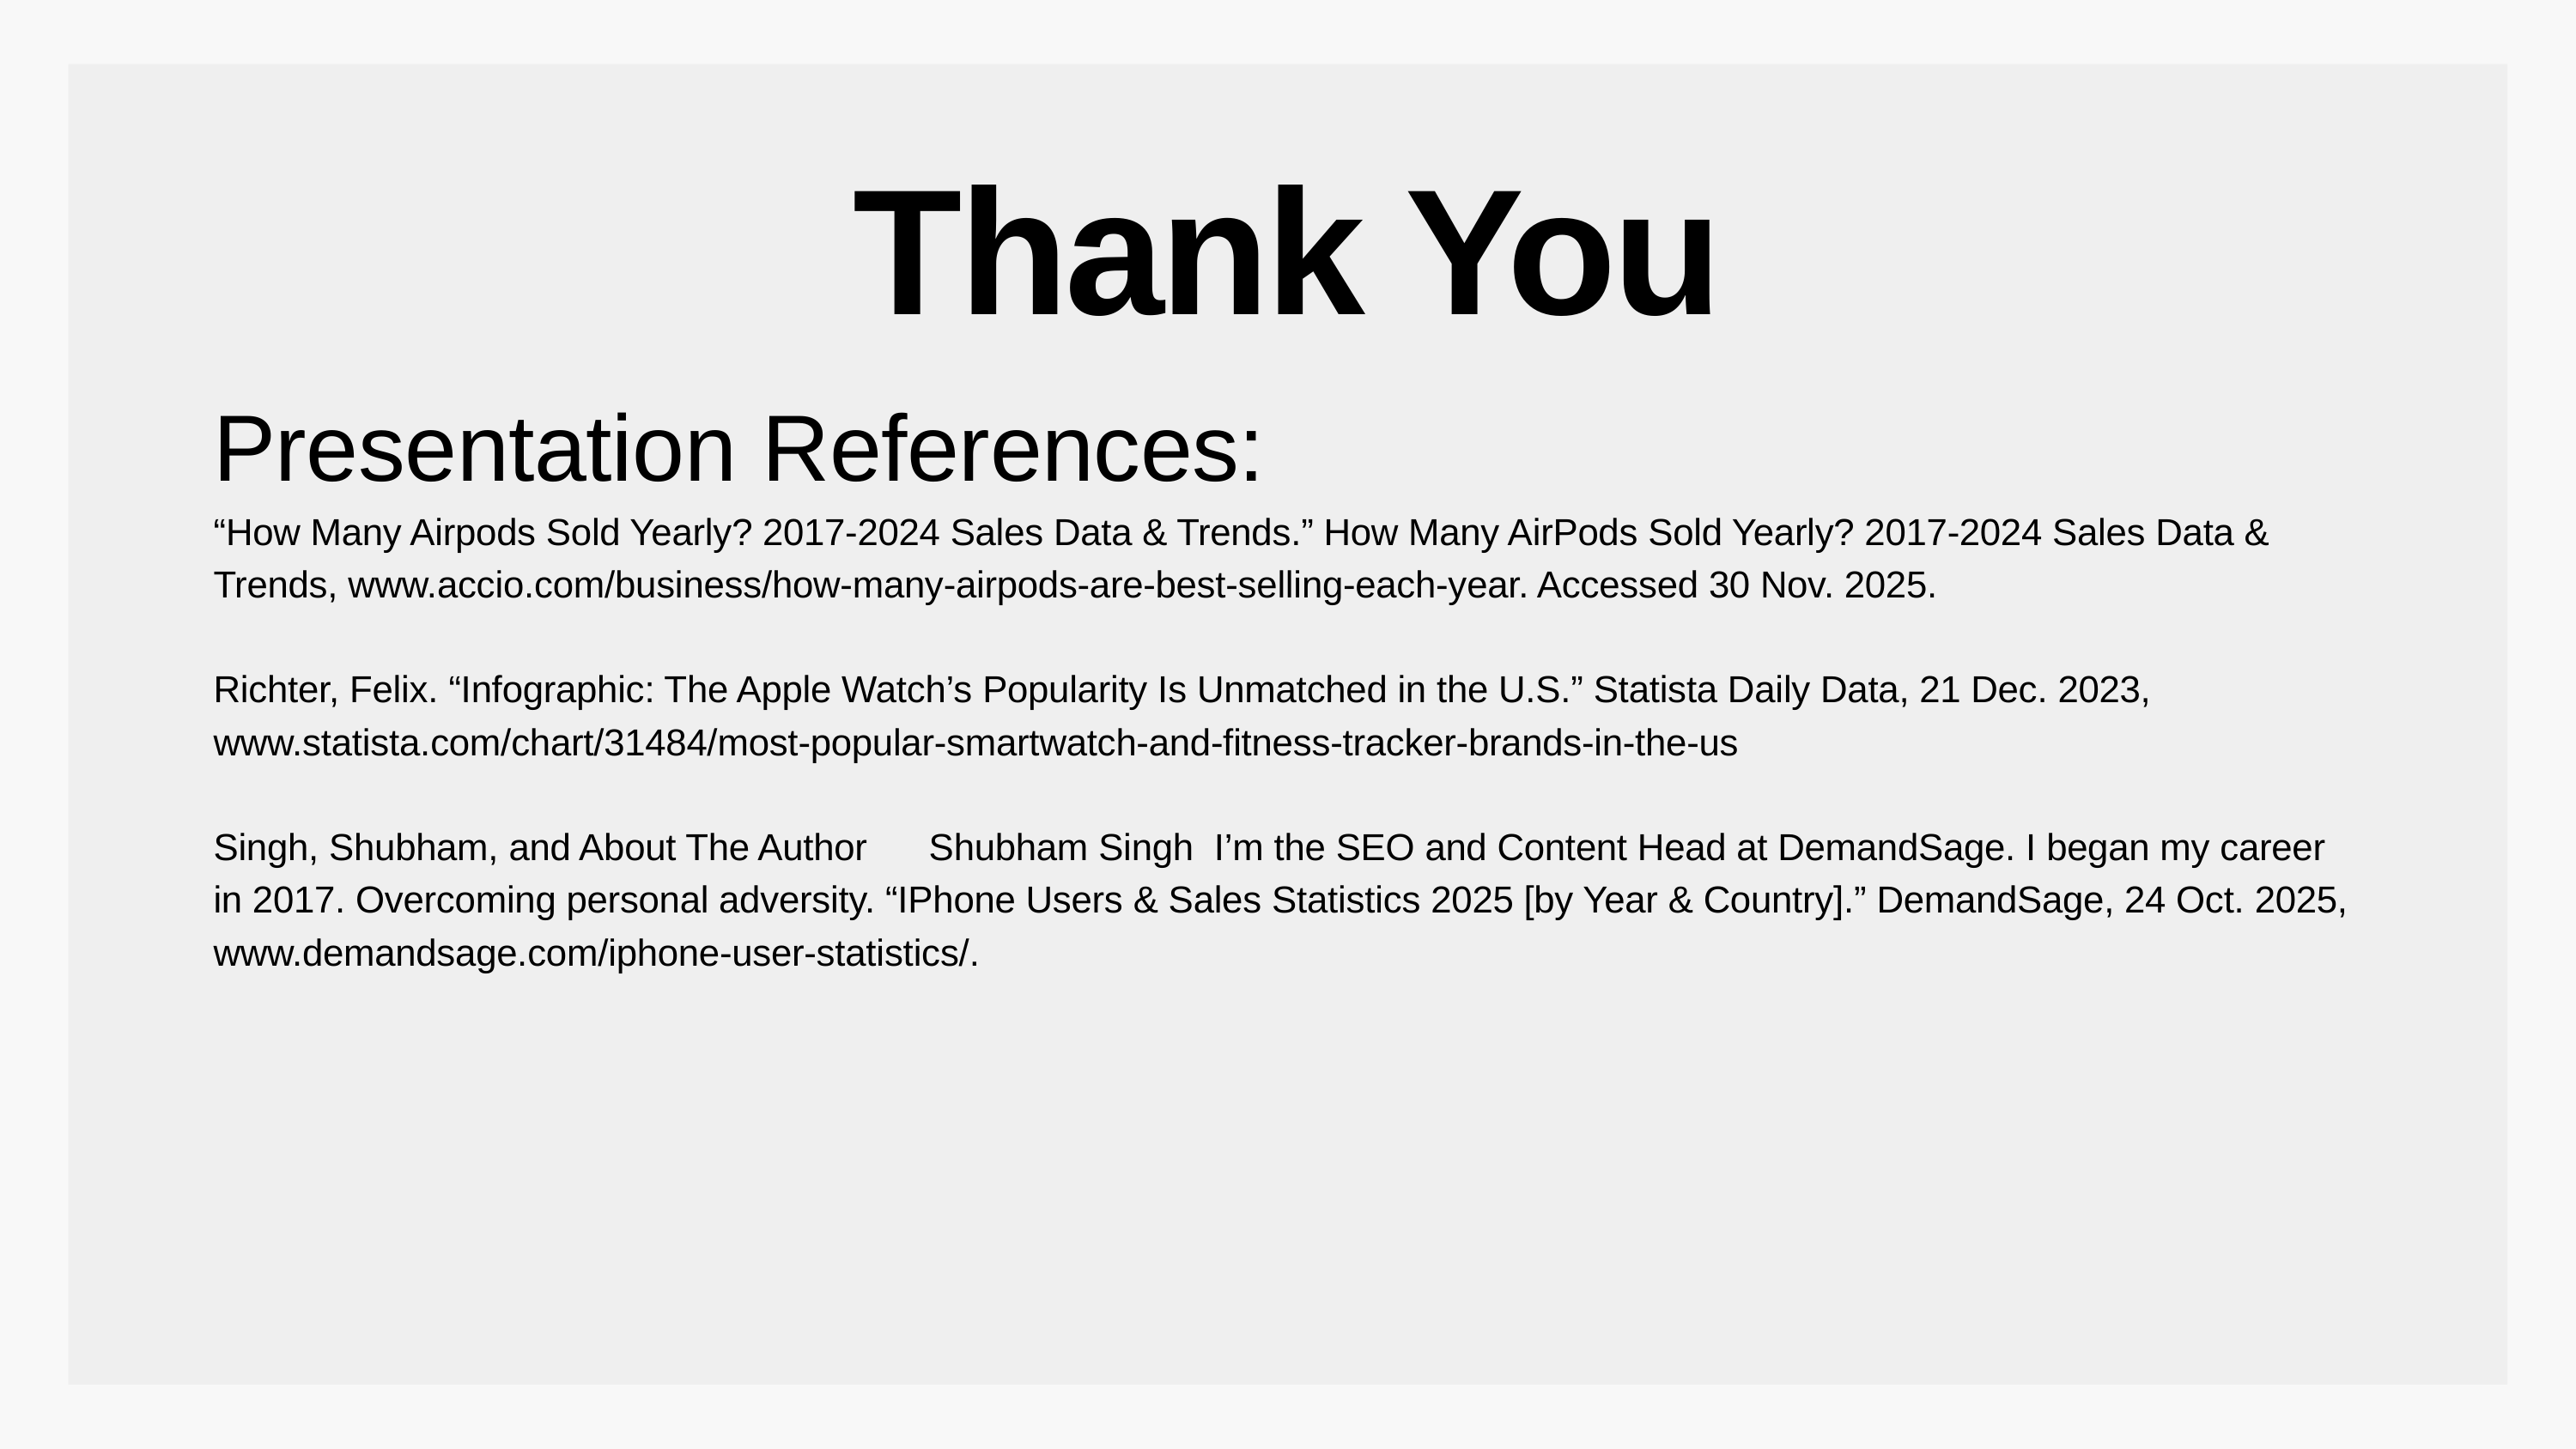

Thank You

Presentation References:
“How Many Airpods Sold Yearly? 2017-2024 Sales Data & Trends.” How Many AirPods Sold Yearly? 2017-2024 Sales Data & Trends, www.accio.com/business/how-many-airpods-are-best-selling-each-year. Accessed 30 Nov. 2025.

Richter, Felix. “Infographic: The Apple Watch’s Popularity Is Unmatched in the U.S.” Statista Daily Data, 21 Dec. 2023, www.statista.com/chart/31484/most-popular-smartwatch-and-fitness-tracker-brands-in-the-us

Singh, Shubham, and About The Author      Shubham Singh  I’m the SEO and Content Head at DemandSage. I began my career in 2017. Overcoming personal adversity. “IPhone Users & Sales Statistics 2025 [by Year & Country].” DemandSage, 24 Oct. 2025, www.demandsage.com/iphone-user-statistics/.